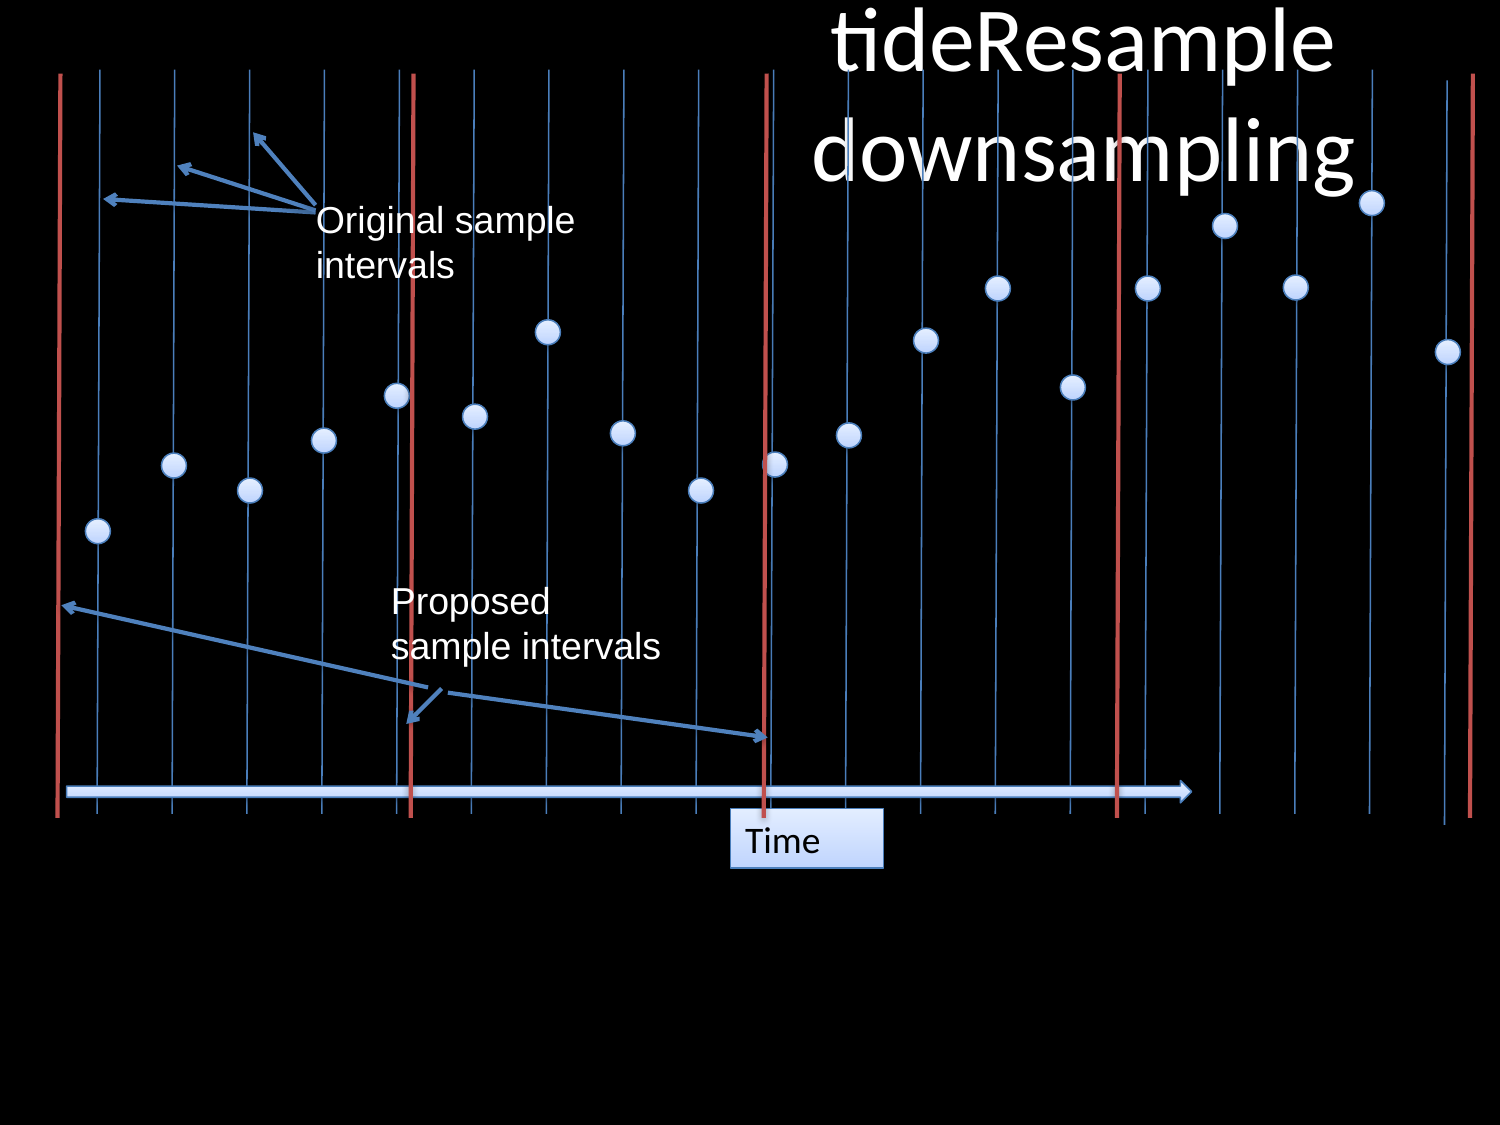

# tideResample downsampling
Original sample intervals

Proposed sample intervals

Time